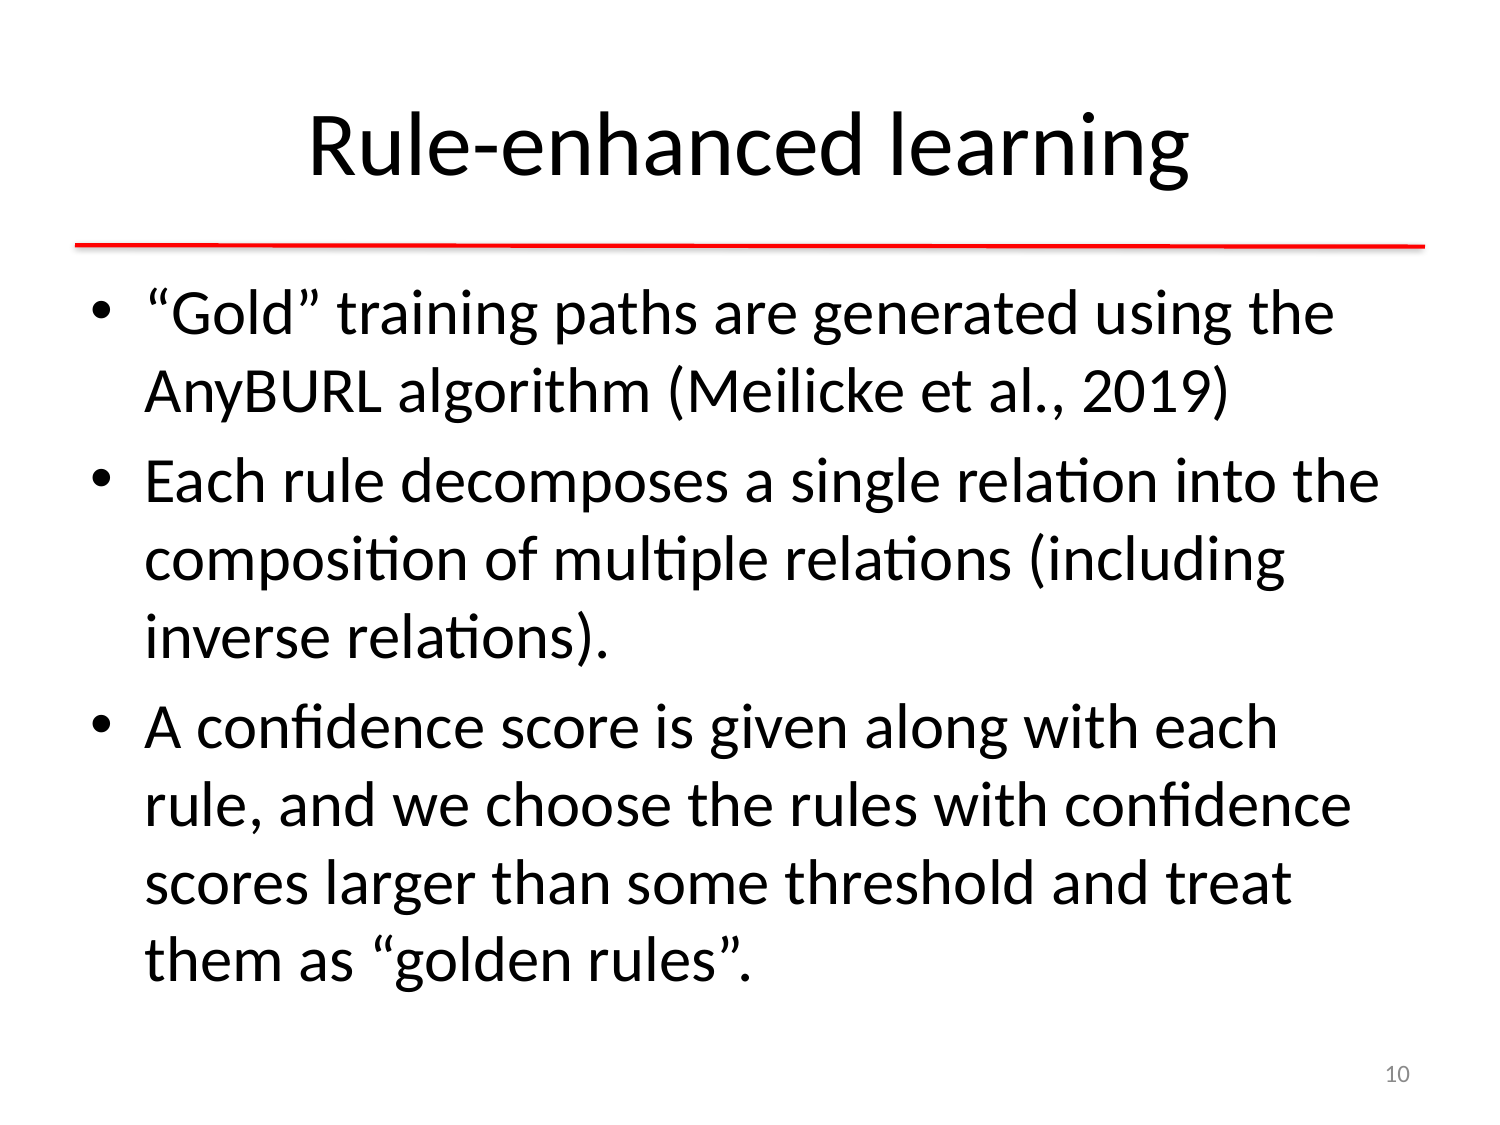

# Rule-enhanced learning
“Gold” training paths are generated using the AnyBURL algorithm (Meilicke et al., 2019)
Each rule decomposes a single relation into the composition of multiple relations (including inverse relations).
A confidence score is given along with each rule, and we choose the rules with confidence scores larger than some threshold and treat them as “golden rules”.

10